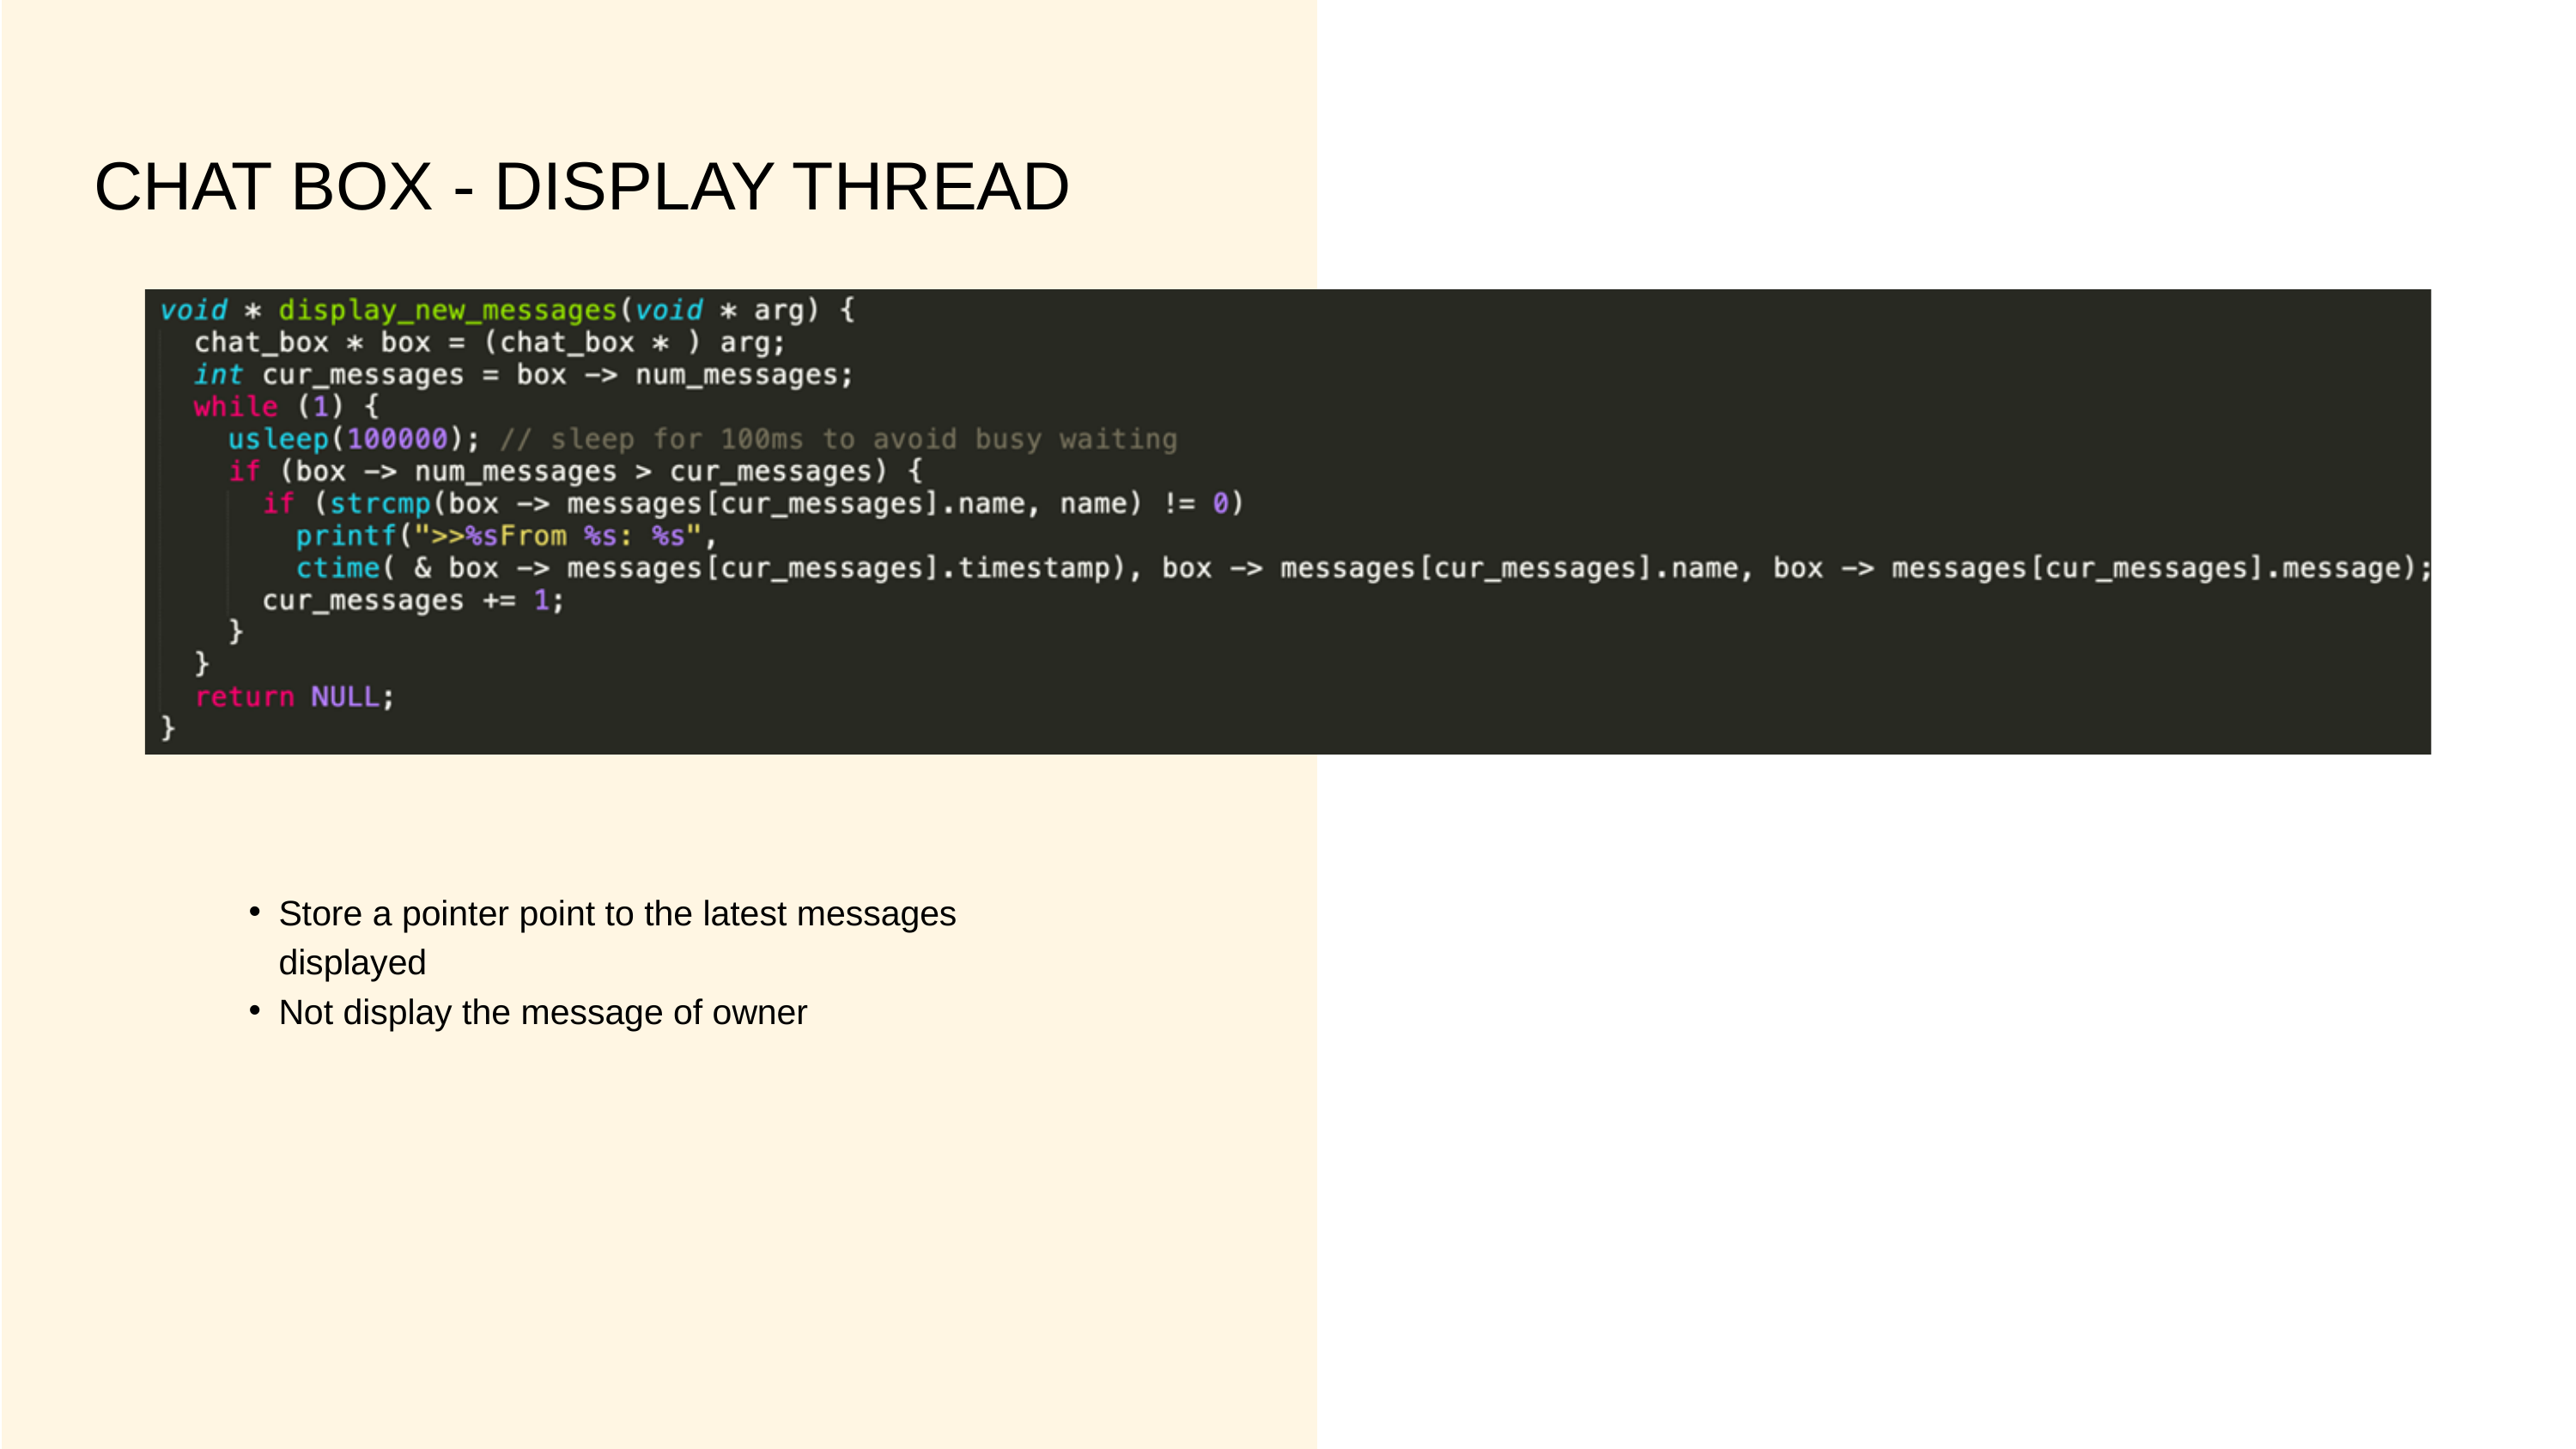

CHAT BOX - DISPLAY THREAD

Store a pointer point to the latest messages displayed
Not display the message of owner